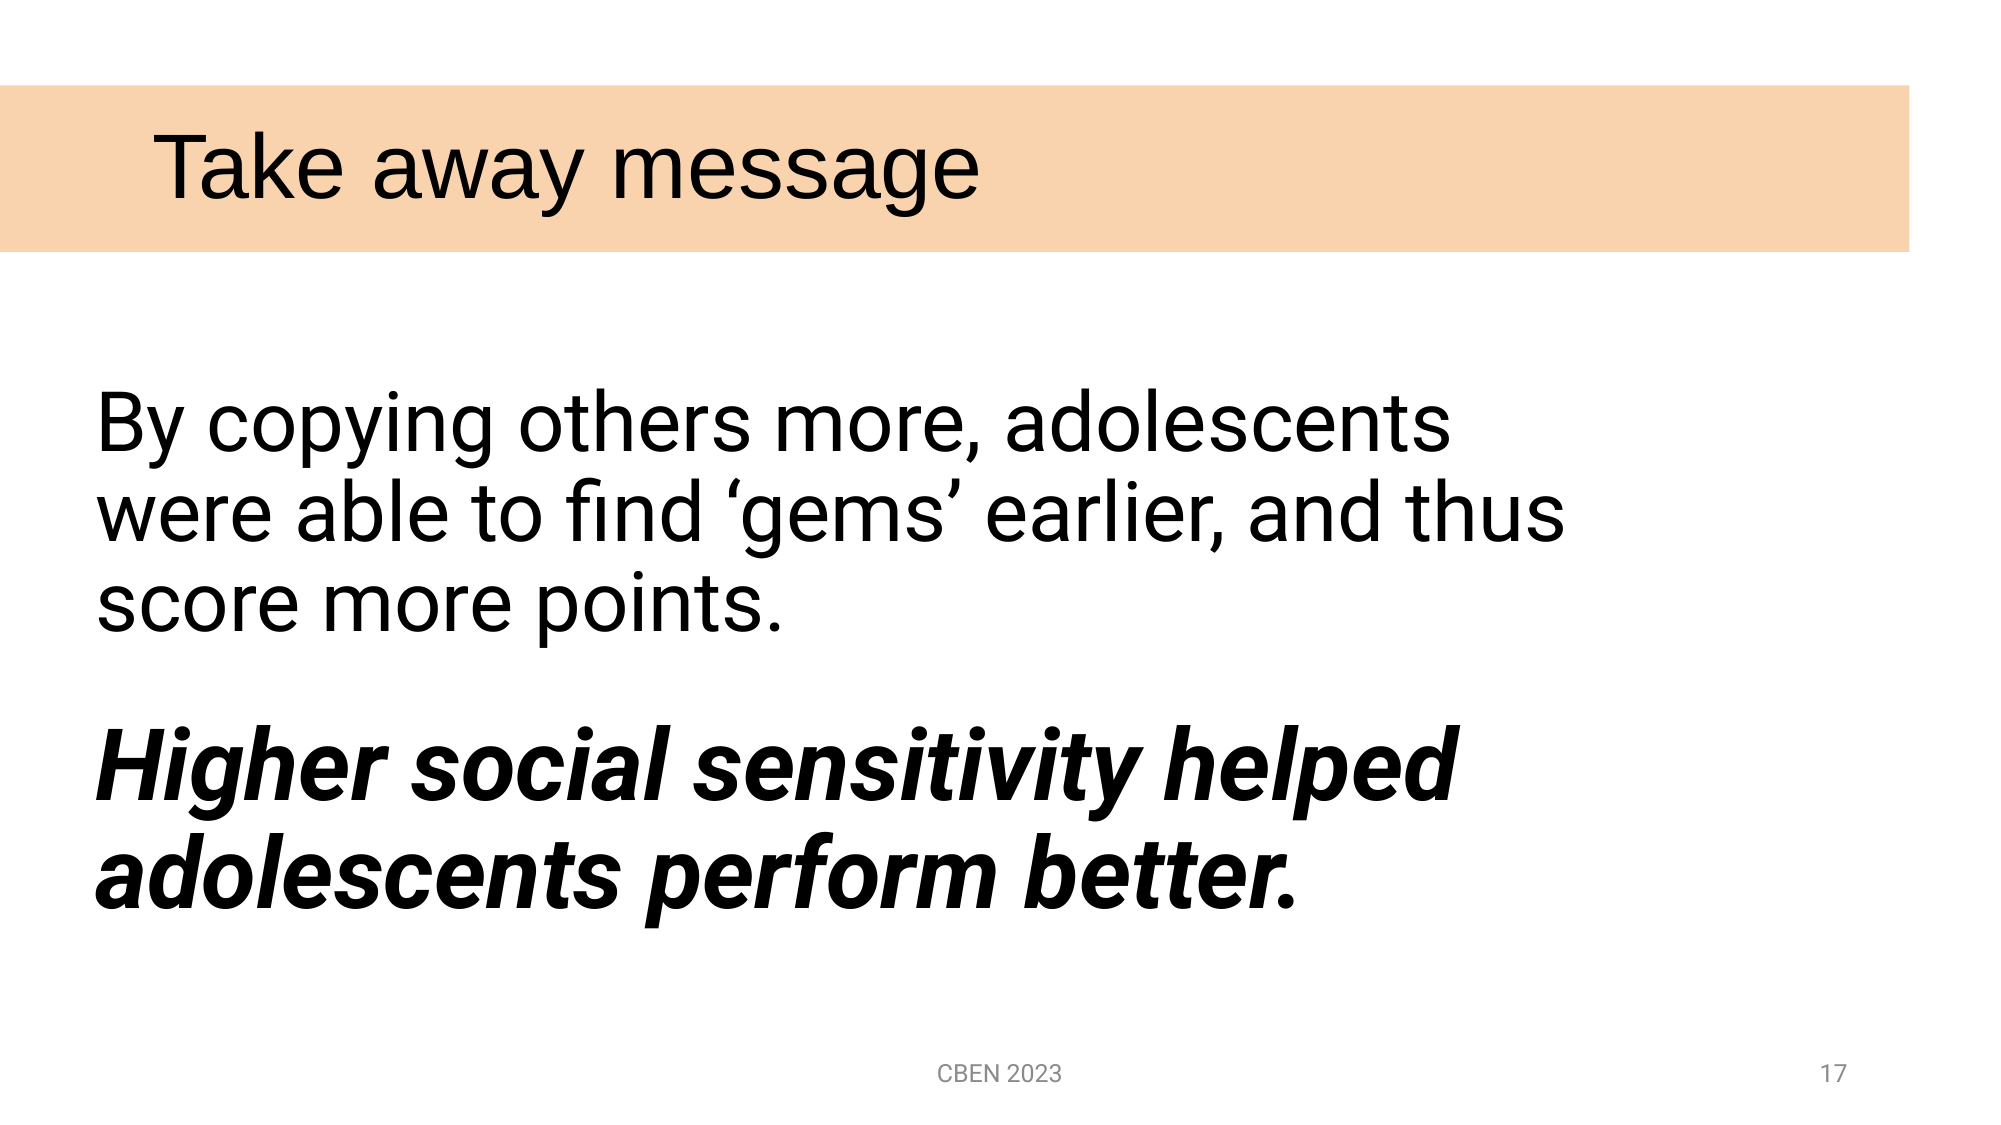

# Take away message

By copying others more, adolescents were able to find ‘gems’ earlier, and thus score more points.
Higher social sensitivity helped adolescents perform better.
CBEN 2023
17